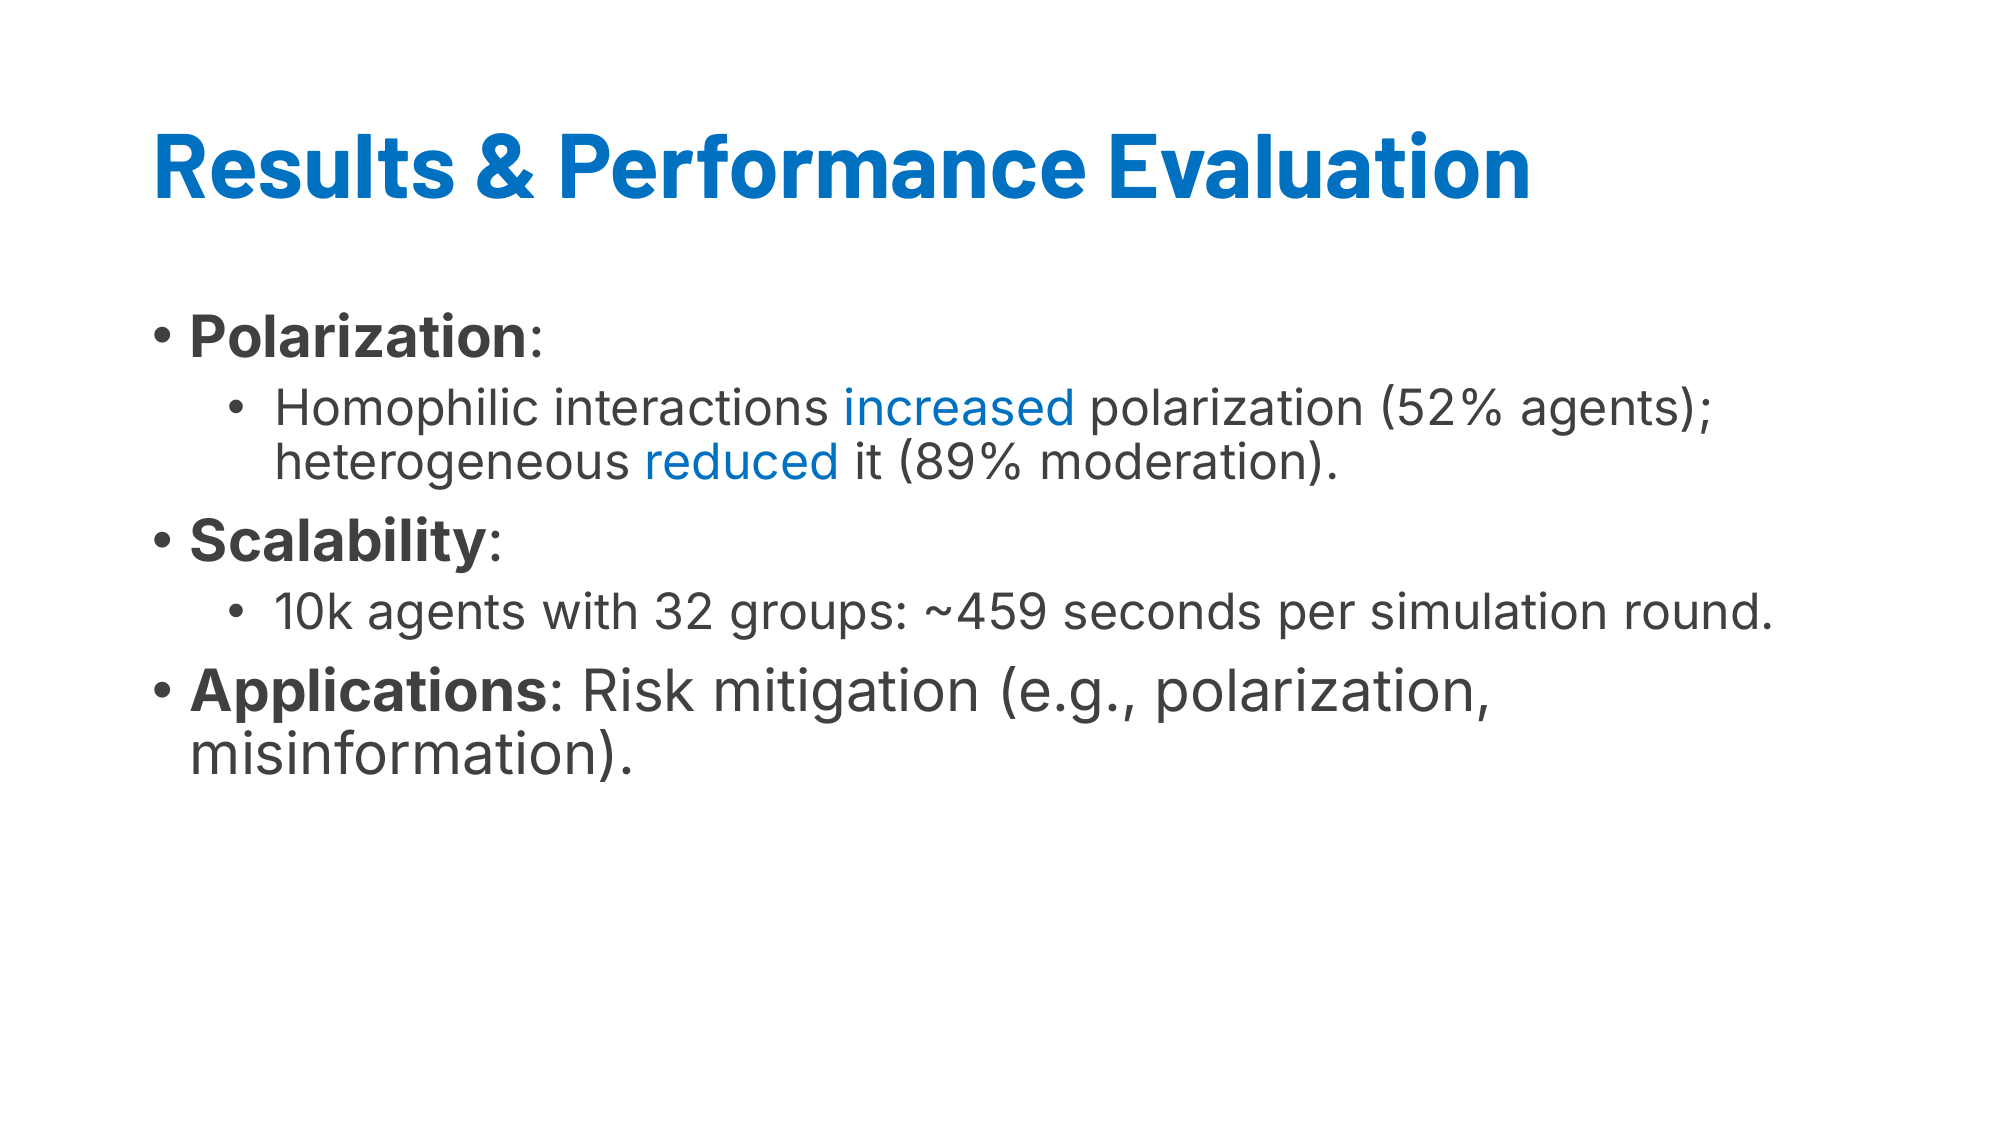

# Results & Performance Evaluation
Polarization:
Homophilic interactions increased polarization (52% agents); heterogeneous reduced it (89% moderation).
Scalability:
10k agents with 32 groups: ~459 seconds per simulation round.
Applications: Risk mitigation (e.g., polarization, misinformation).